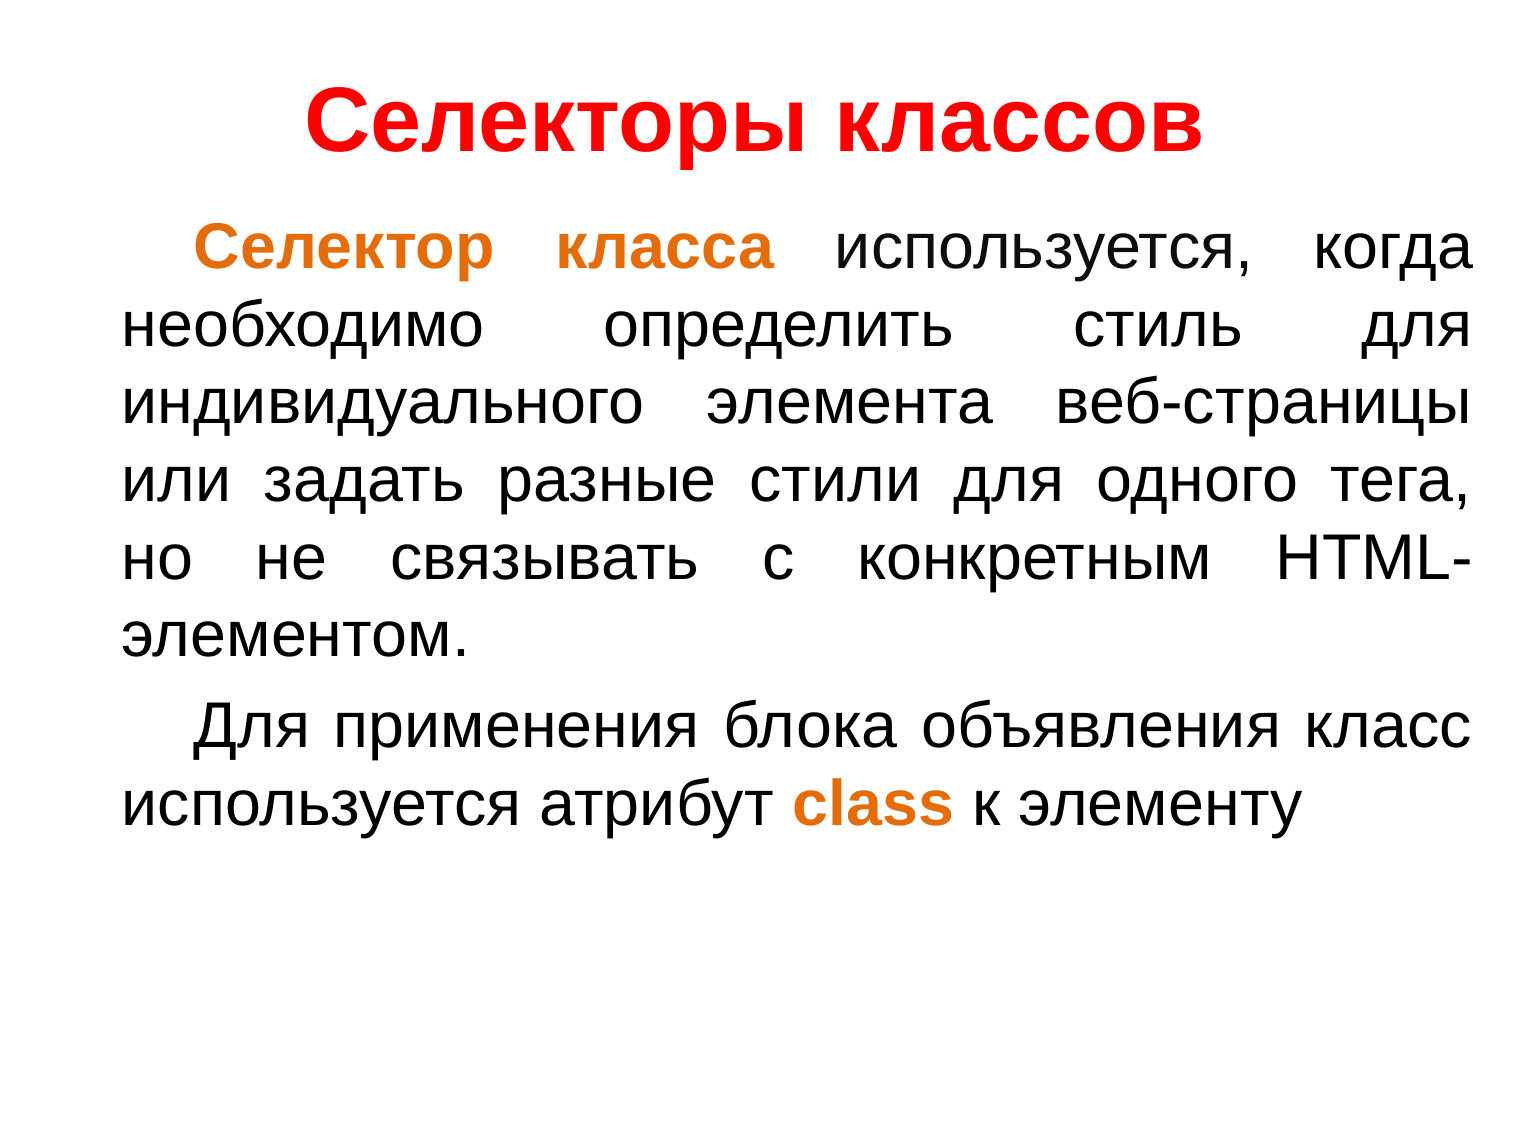

# Селекторы классов
Селектор класса используется, когда необходимо определить стиль для индивидуального элемента веб-страницы или задать разные стили для одного тега, но не связывать с конкретным HTML-элементом.
Для применения блока объявления класс используется атрибут class к элементу